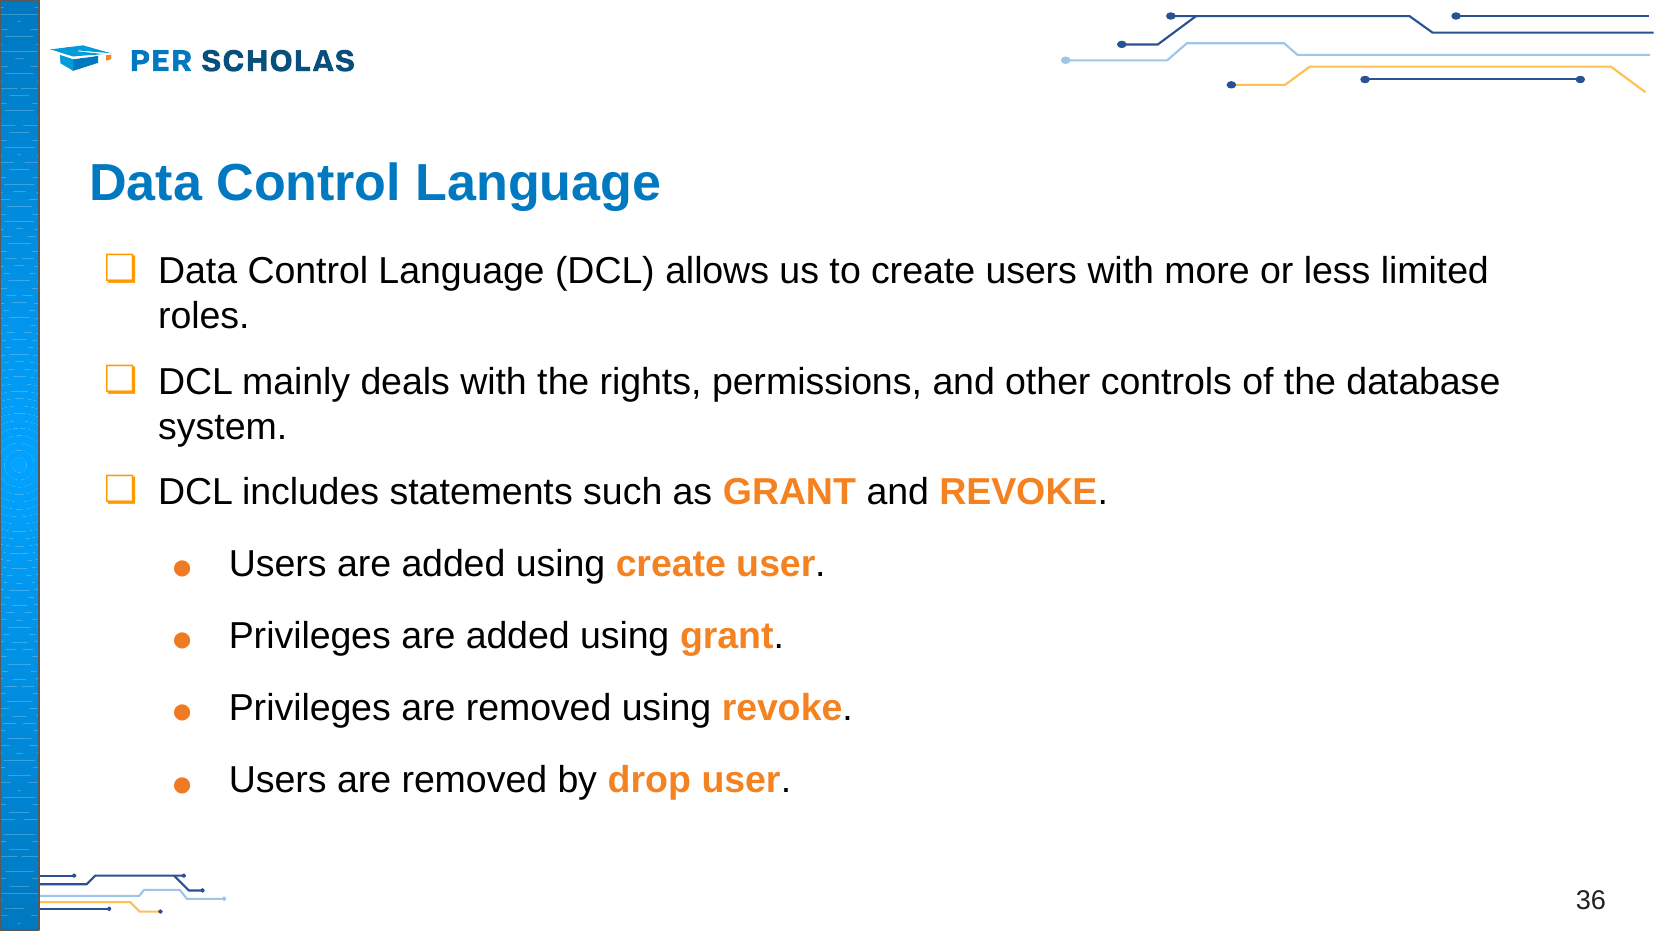

# Data Control Language
Data Control Language (DCL) allows us to create users with more or less limited roles.
DCL mainly deals with the rights, permissions, and other controls of the database system.
DCL includes statements such as GRANT and REVOKE.
Users are added using create user.
Privileges are added using grant.
Privileges are removed using revoke.
Users are removed by drop user.

36